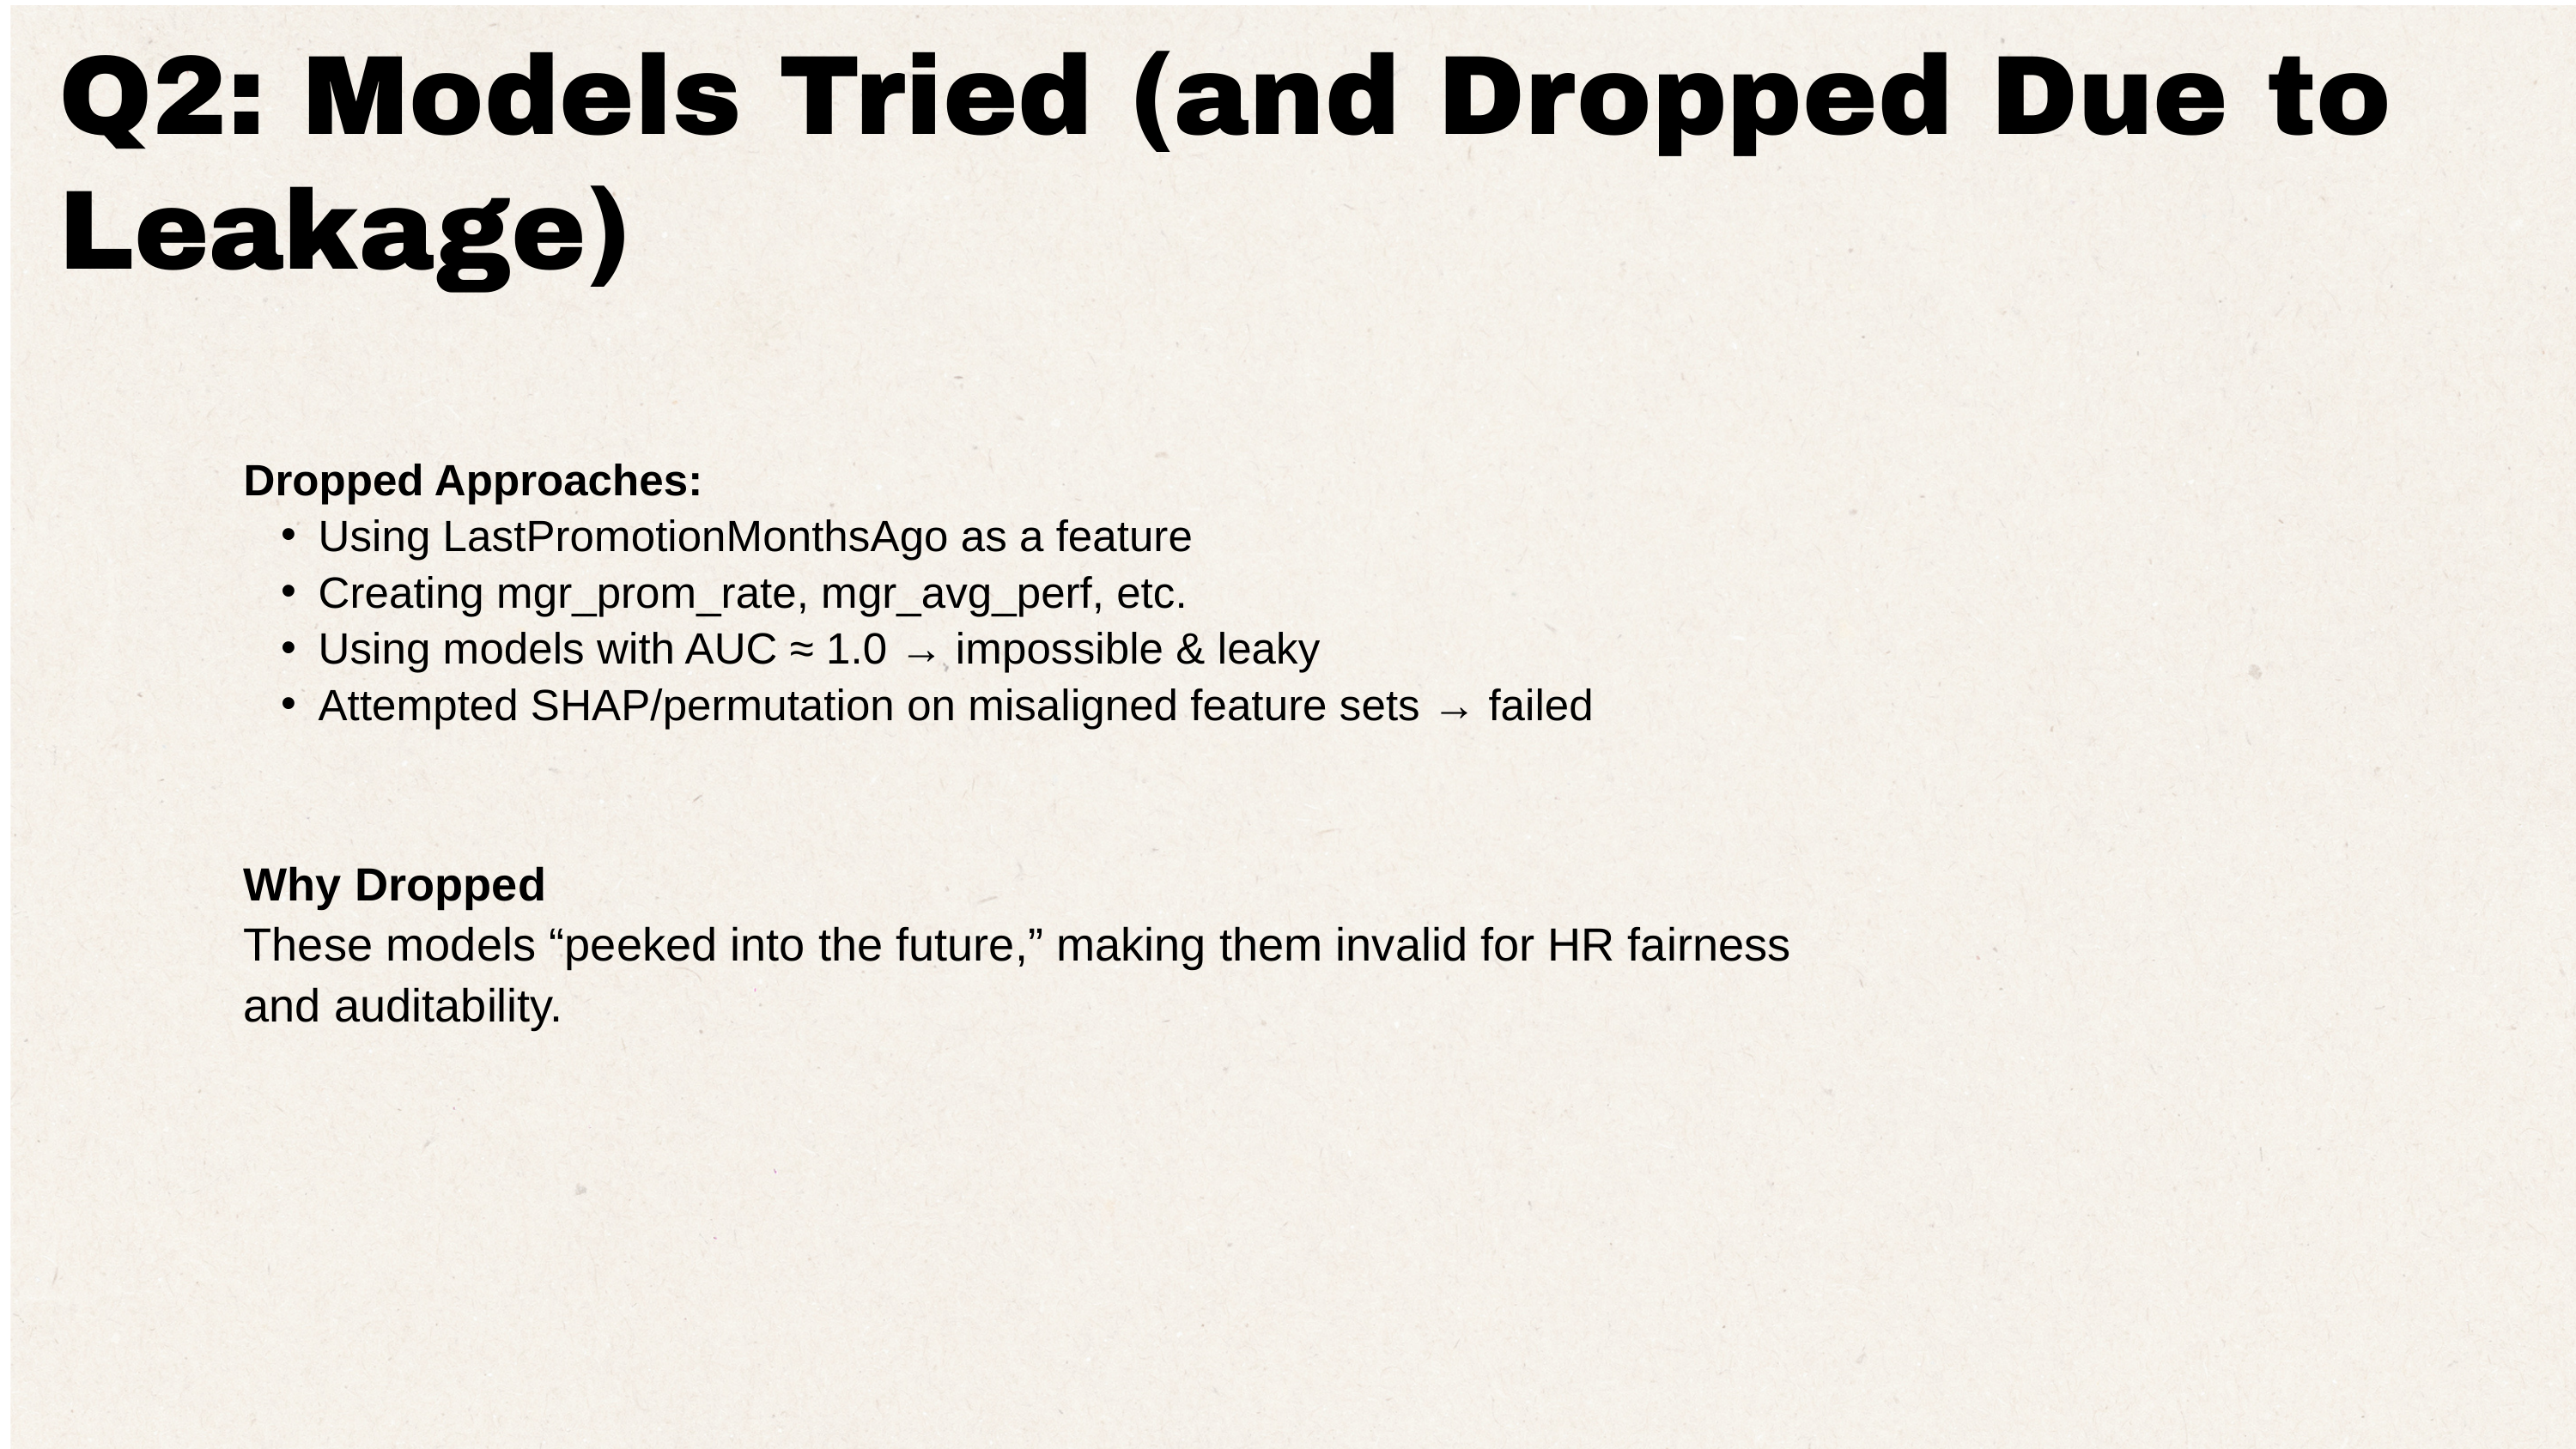

Q2: Models Tried (and Dropped Due to Leakage)

Dropped Approaches:
Using LastPromotionMonthsAgo as a feature
Creating mgr_prom_rate, mgr_avg_perf, etc.
Using models with AUC ≈ 1.0 → impossible & leaky
Attempted SHAP/permutation on misaligned feature sets → failed

Why Dropped
These models “peeked into the future,” making them invalid for HR fairness and auditability.